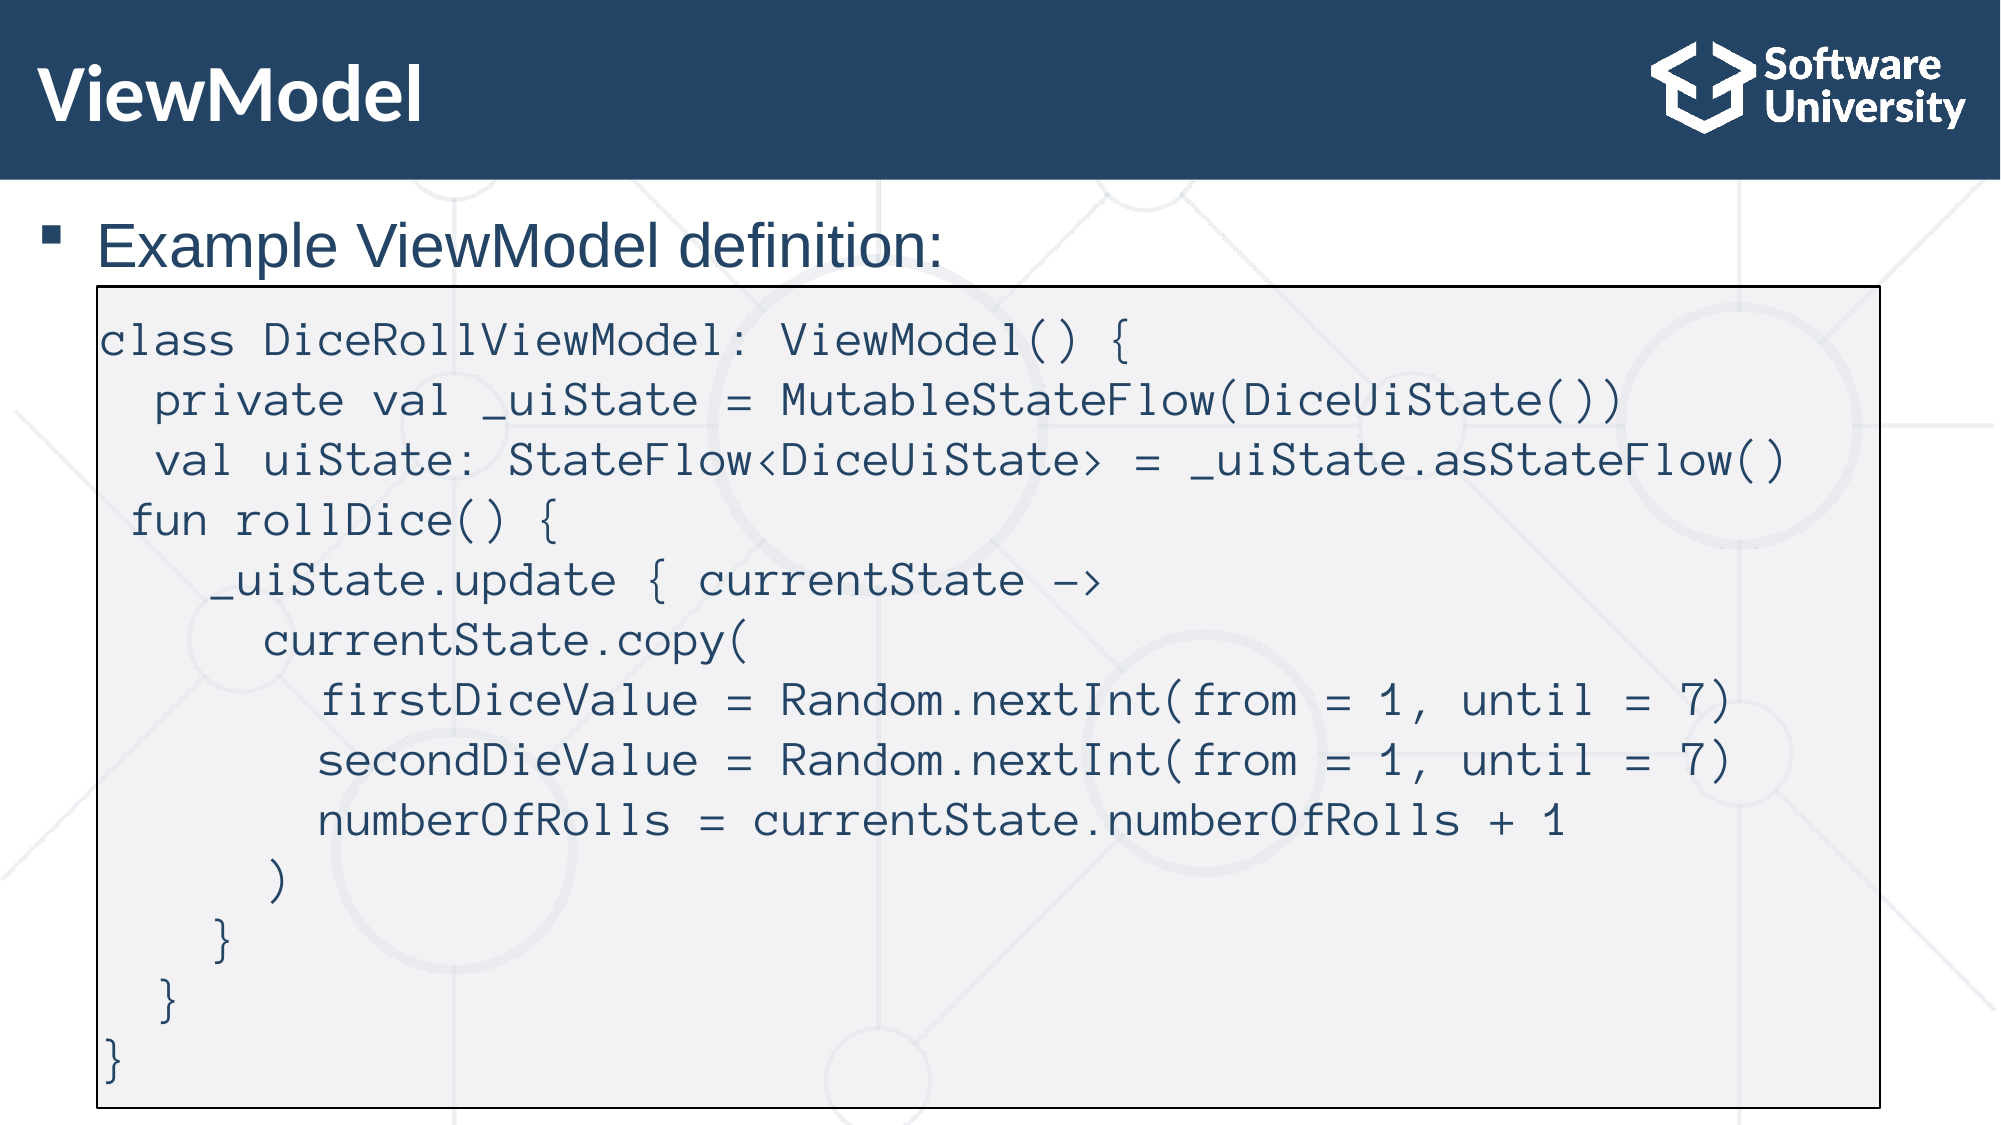

# ViewModel
Example ViewModel definition:
class DiceRollViewModel: ViewModel() {
  private val _uiState = MutableStateFlow(DiceUiState())
  val uiState: StateFlow<DiceUiState> = _uiState.asStateFlow()
 fun rollDice() {
    _uiState.update { currentState ->
      currentState.copy(
        firstDiceValue = Random.nextInt(from = 1, until = 7)
        secondDieValue = Random.nextInt(from = 1, until = 7)
        numberOfRolls = currentState.numberOfRolls + 1
      )
    }
  }
}